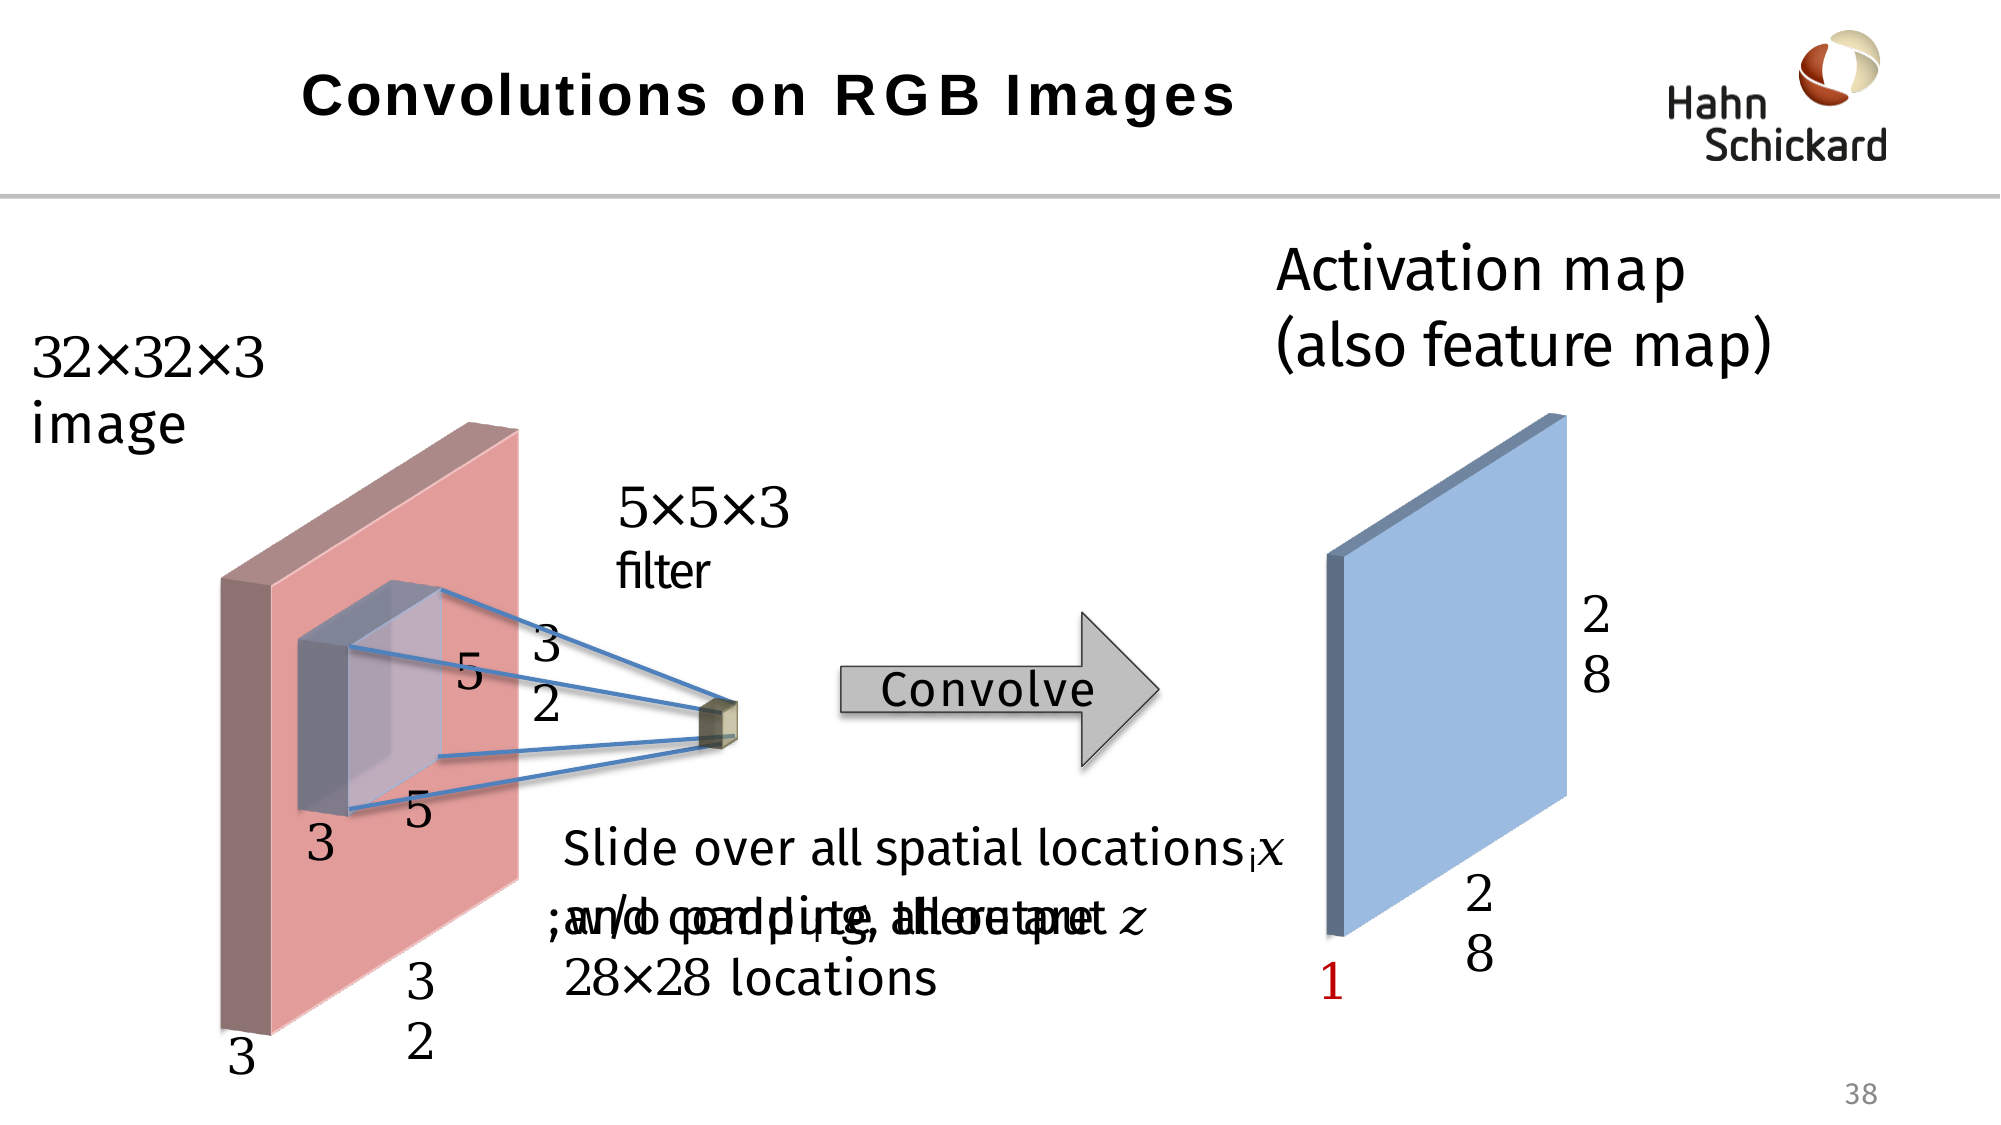

# Convolutions on RGB Images
Activation map
(also feature map)
32×32×3 image

5×5×3 filter

28

32
5
Convolve
5
3
Slide over all spatial locations 𝑥      i
and compute all output 𝑧                                       i                                ;  w/o padding, there are  28×28 locations
28
32
1
3
38